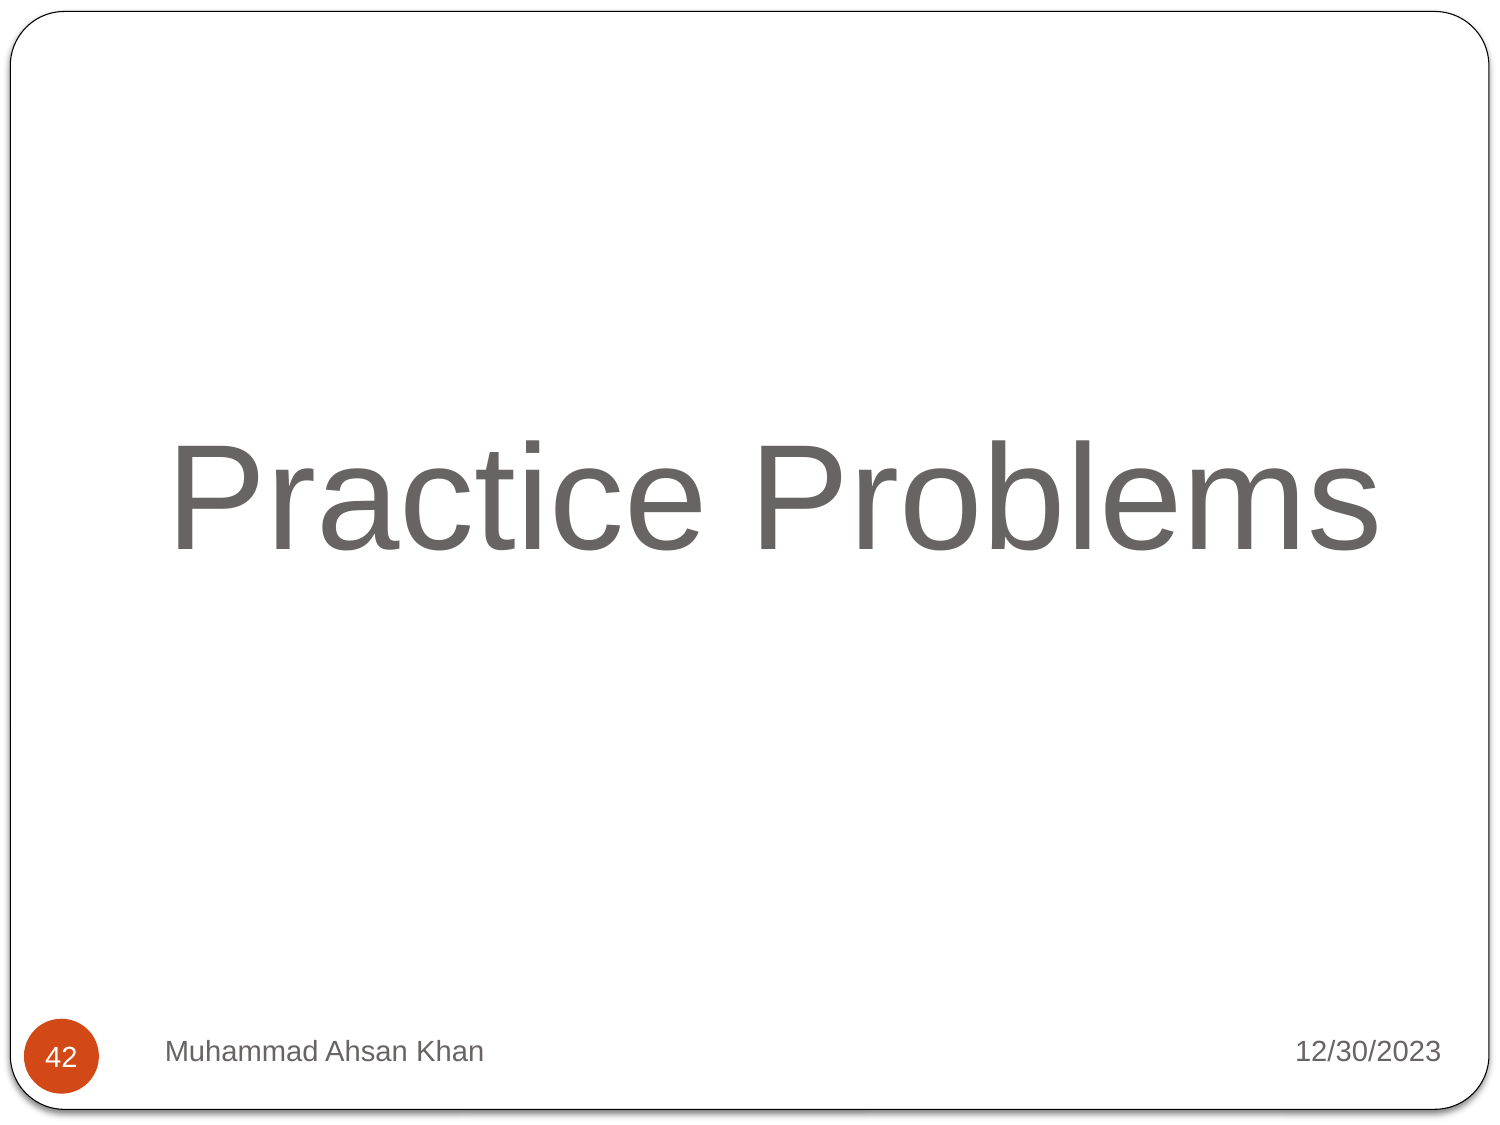

# Practice Problems
12/30/2023
Muhammad Ahsan Khan
42